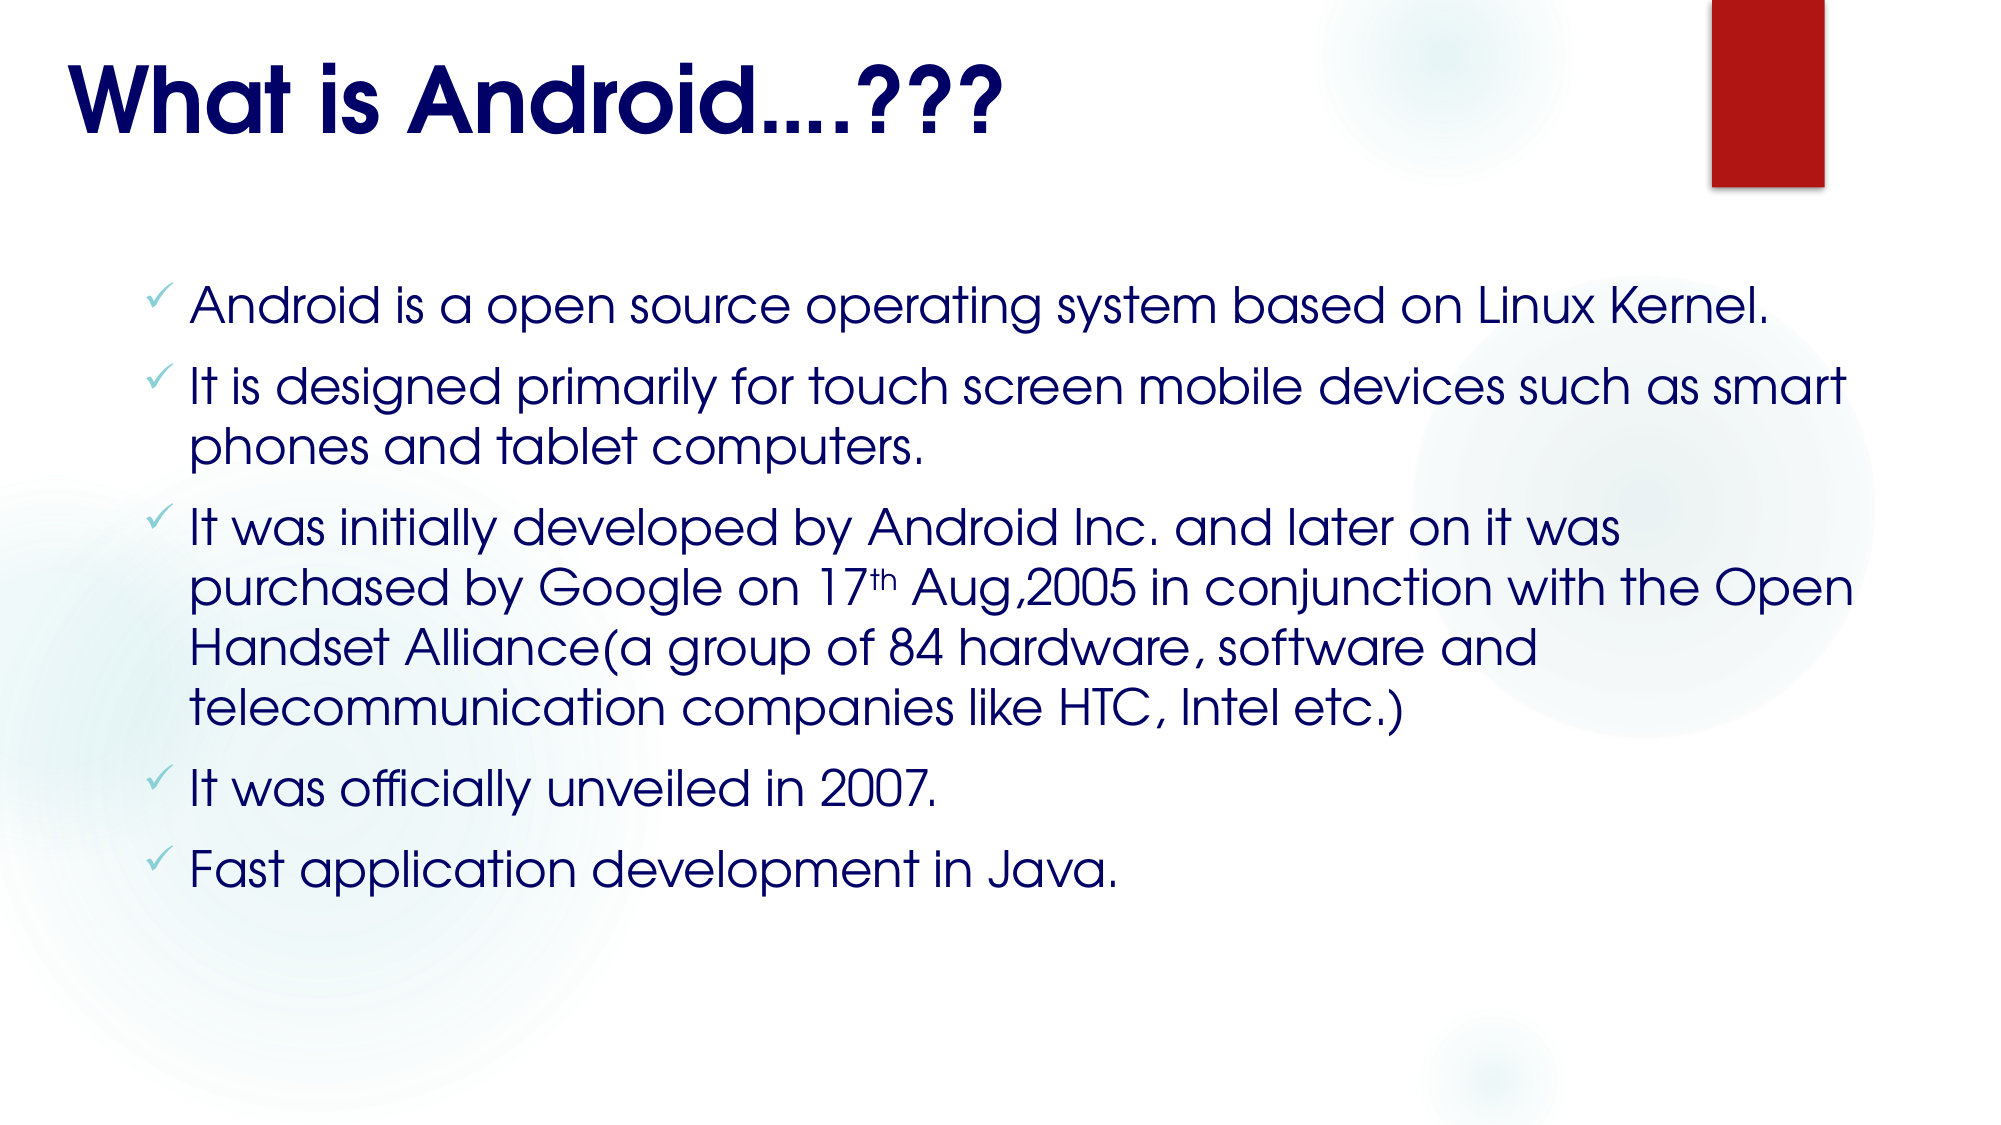

What is Android….???
Android is a open source operating system based on Linux Kernel.
It is designed primarily for touch screen mobile devices such as smart phones and tablet computers.
It was initially developed by Android Inc. and later on it was purchased by Google on 17th Aug,2005 in conjunction with the Open Handset Alliance(a group of 84 hardware, software and telecommunication companies like HTC, Intel etc.)
It was officially unveiled in 2007.
Fast application development in Java.